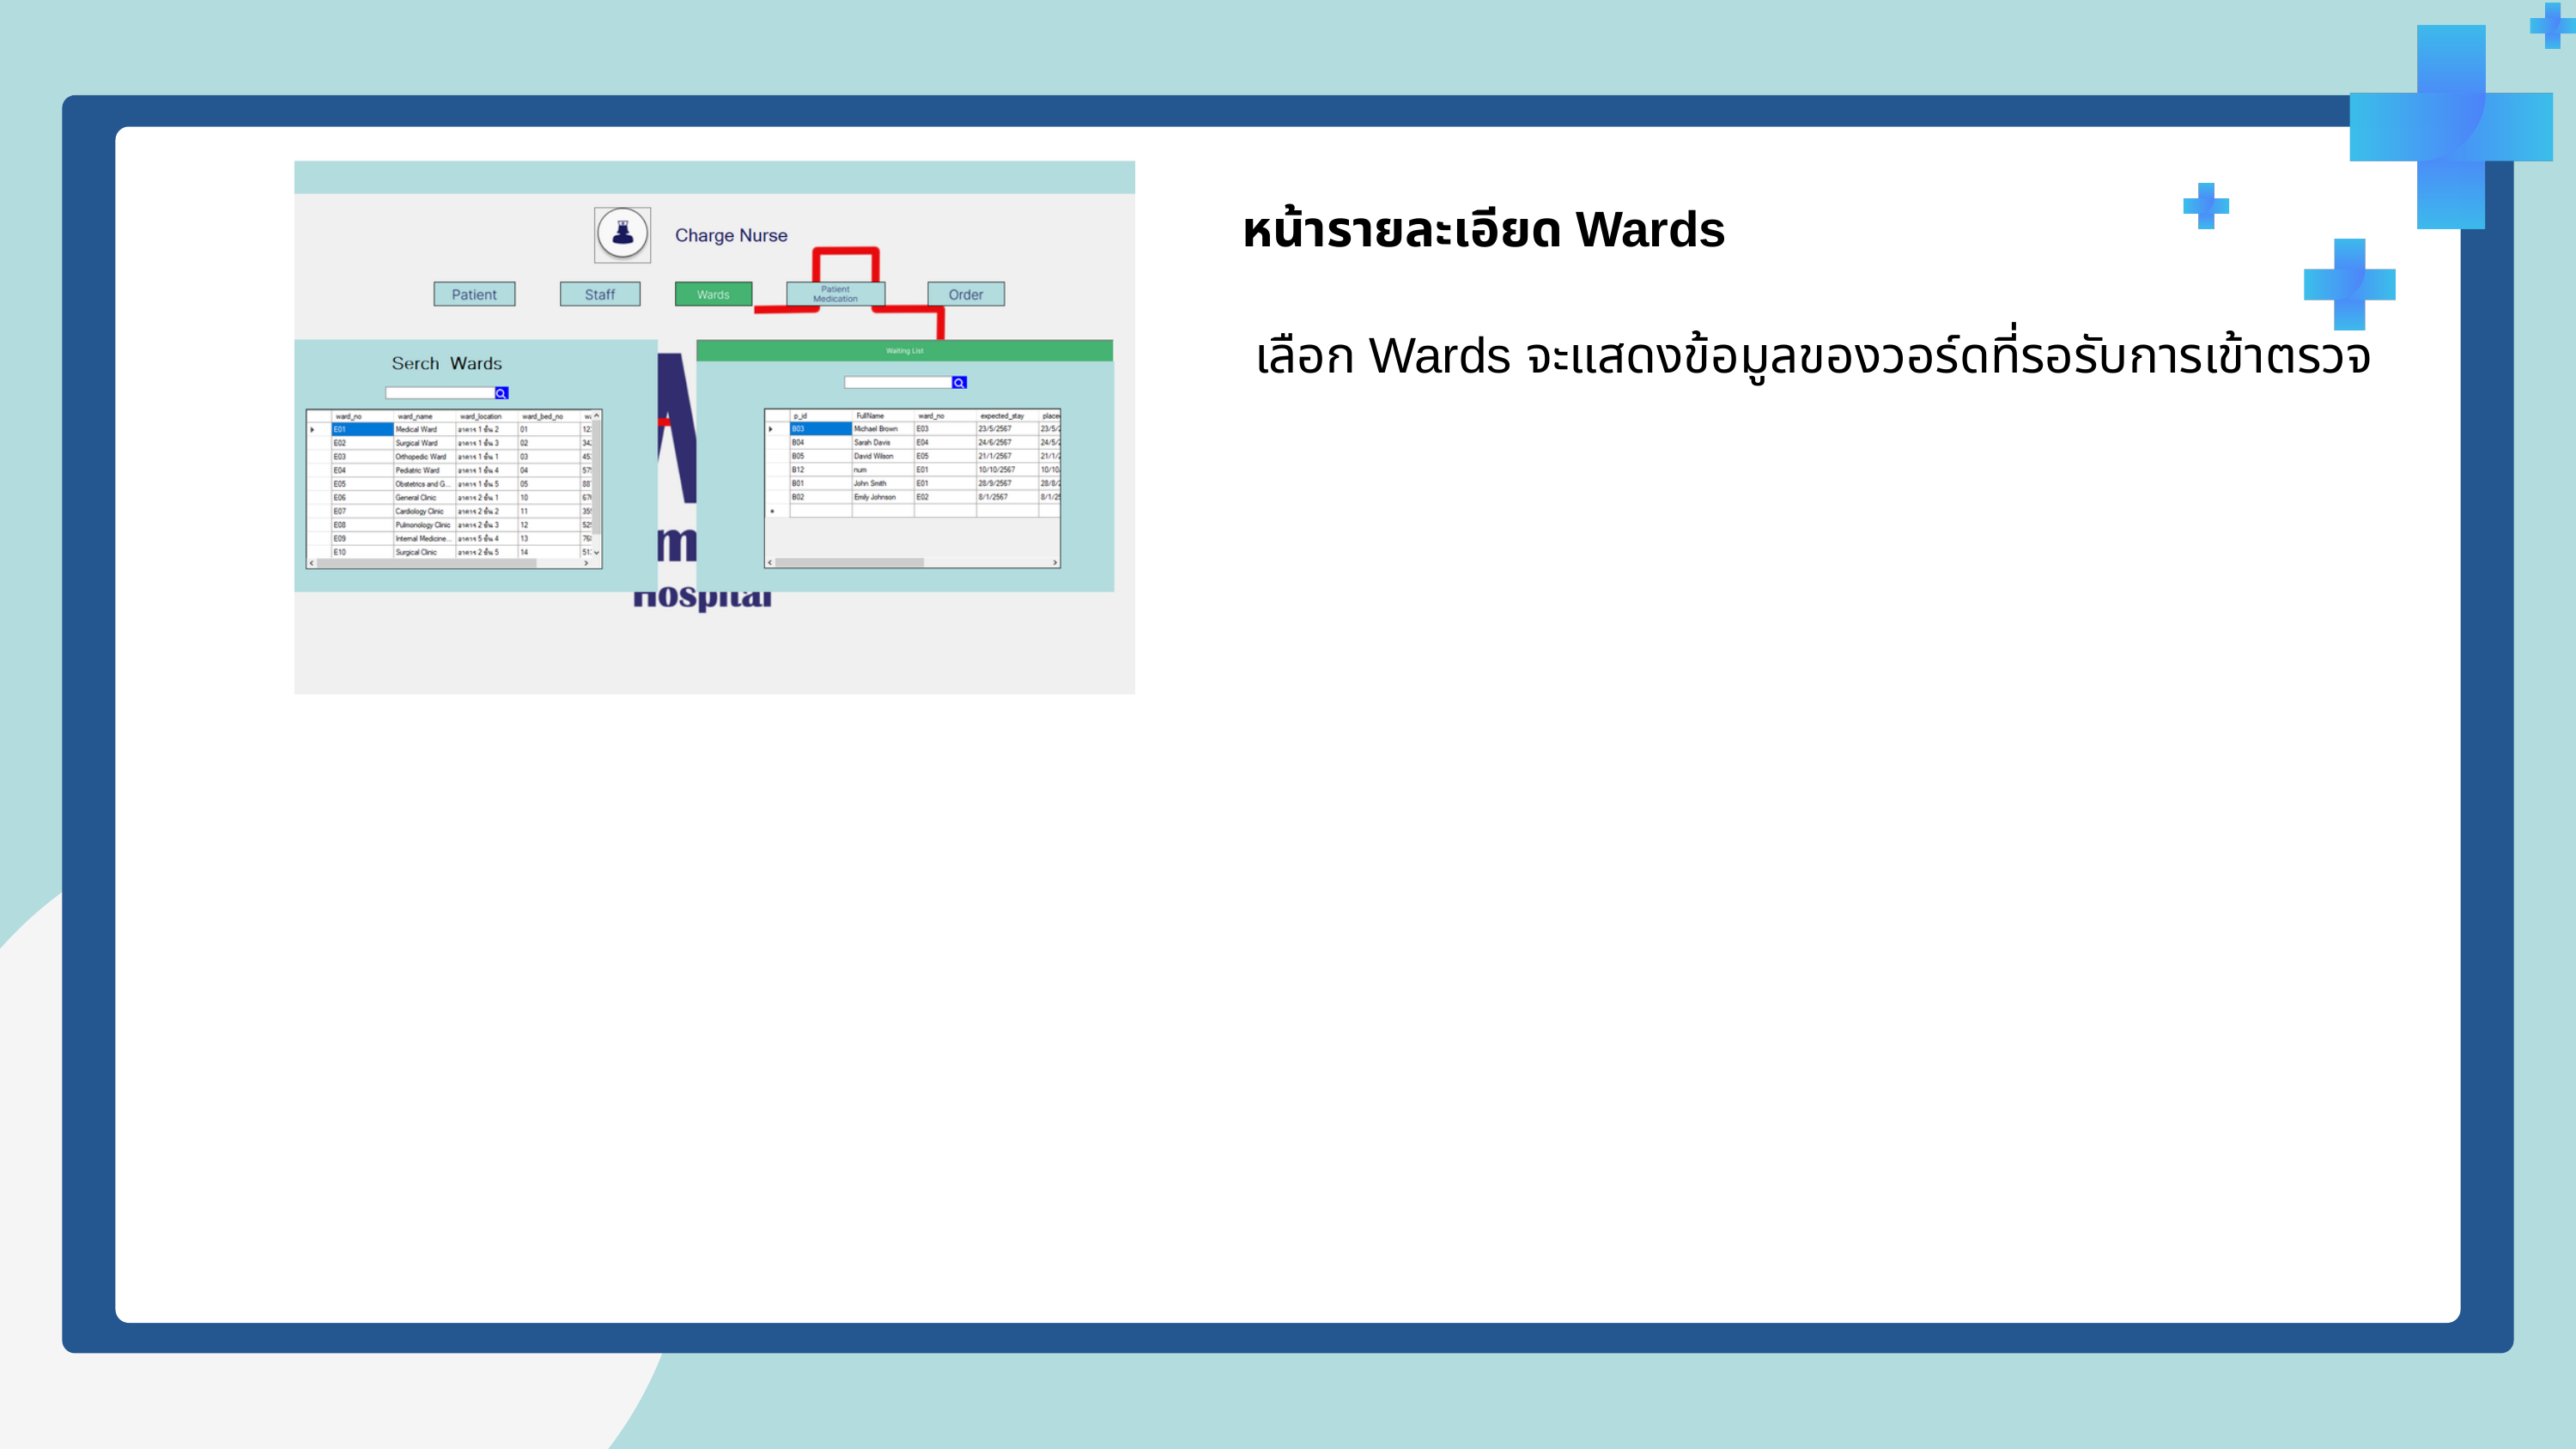

หน้ารายละเอียด Wards
เลือก Wards จะแสดงข้อมูลของวอร์ดที่รอรับการเข้าตรวจ